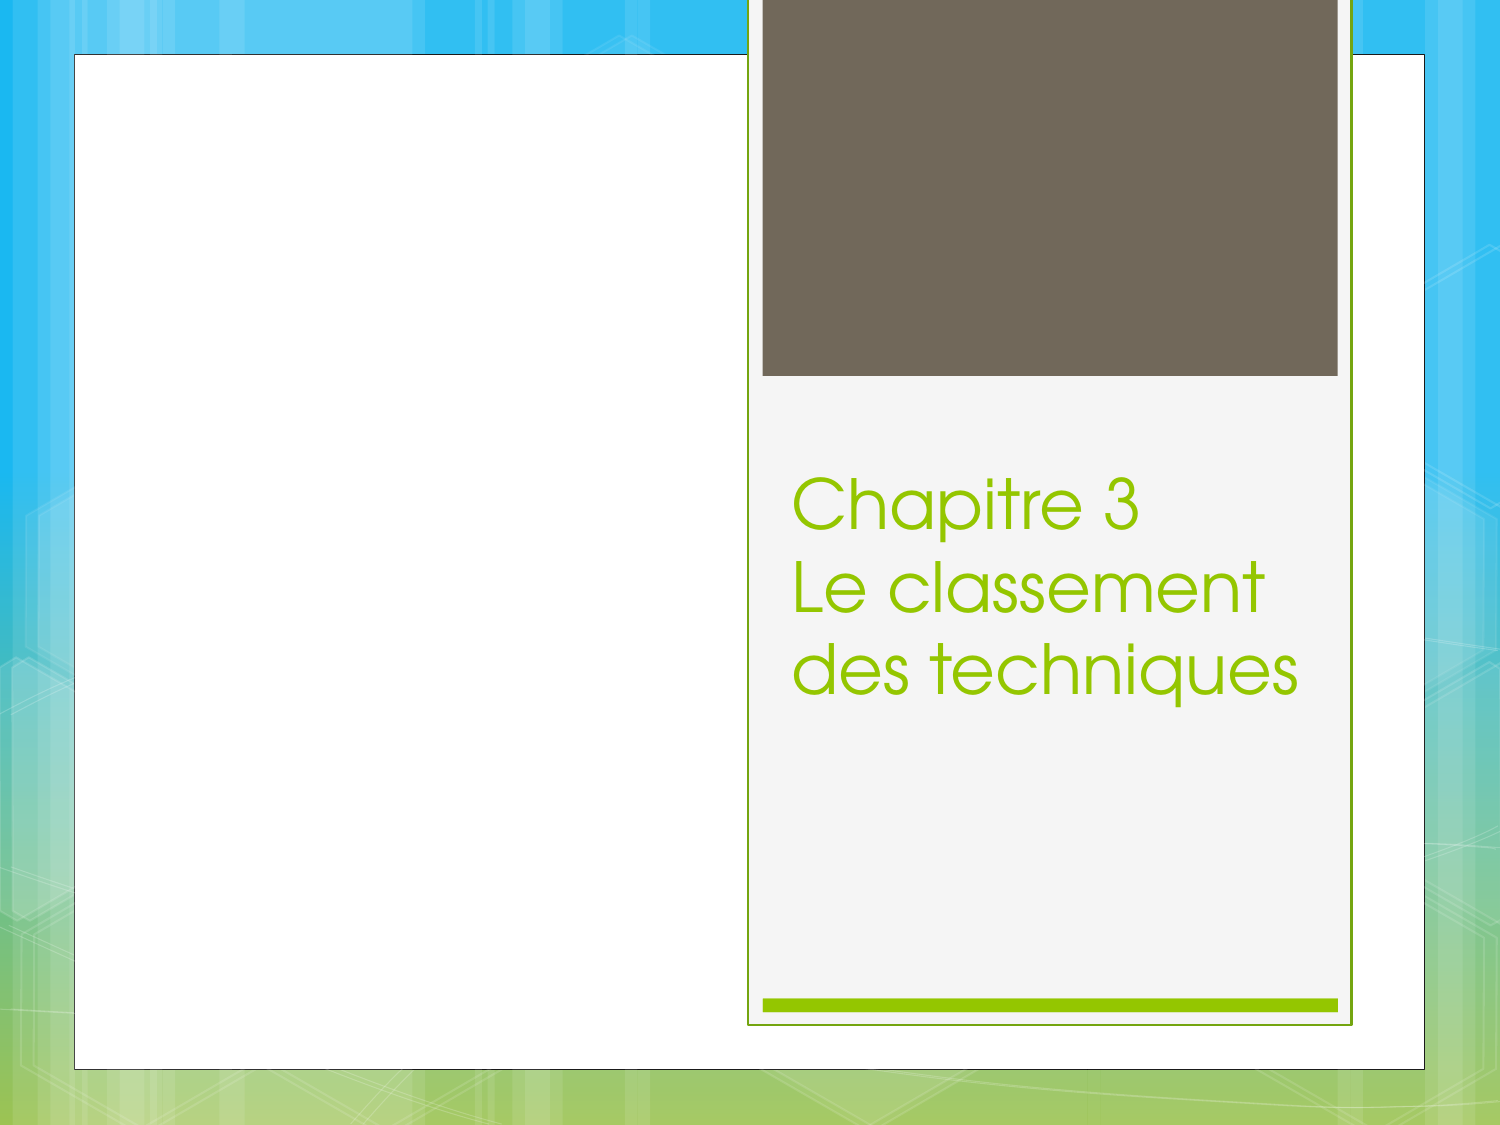

# Chapitre 3 Le classement des techniques